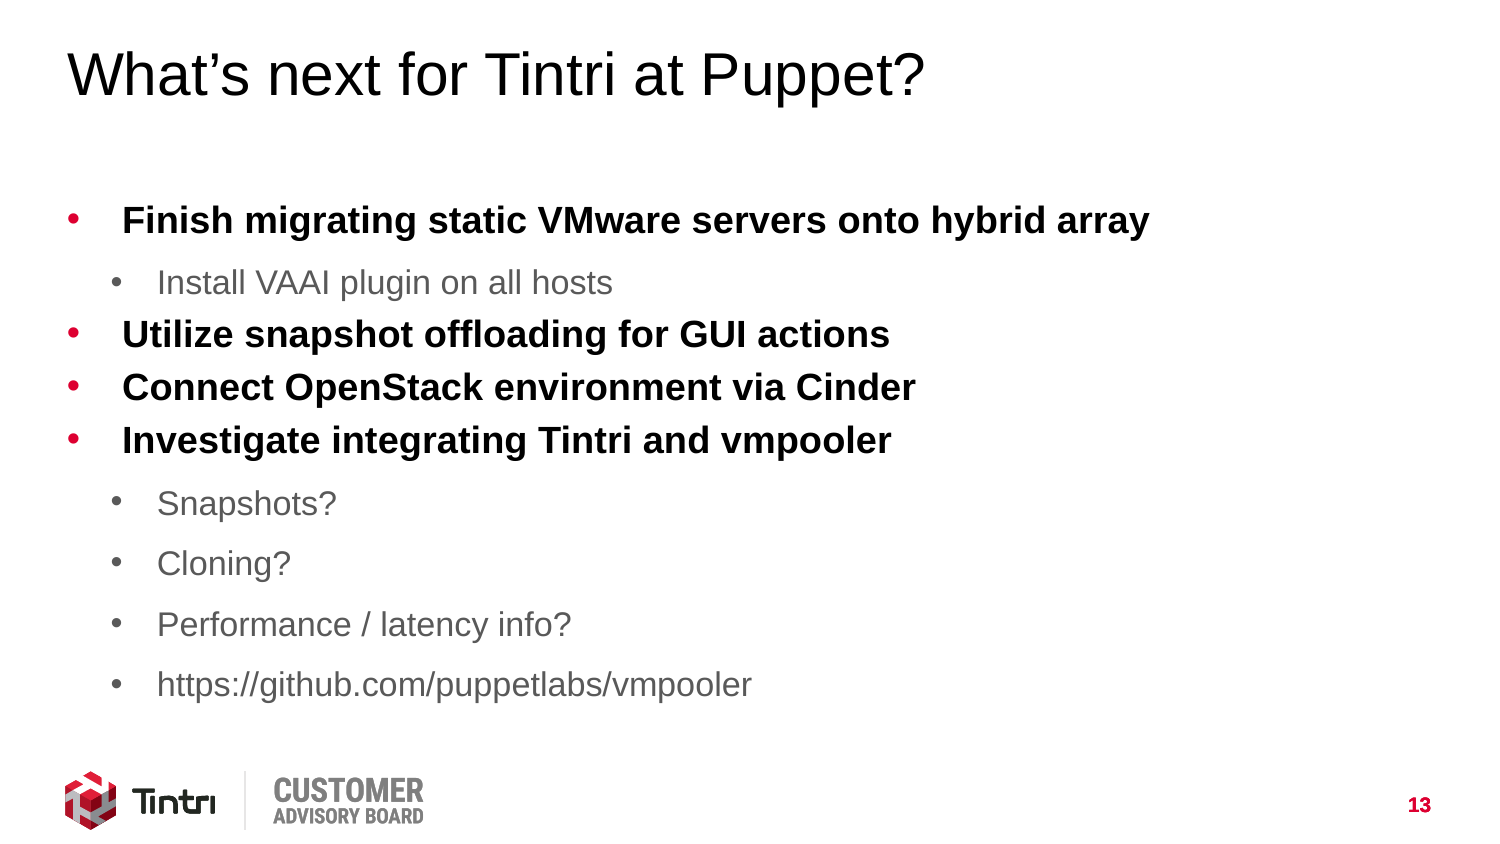

# What’s next for Tintri at Puppet?
Finish migrating static VMware servers onto hybrid array
Install VAAI plugin on all hosts
Utilize snapshot offloading for GUI actions
Connect OpenStack environment via Cinder
Investigate integrating Tintri and vmpooler
Snapshots?
Cloning?
Performance / latency info?
https://github.com/puppetlabs/vmpooler